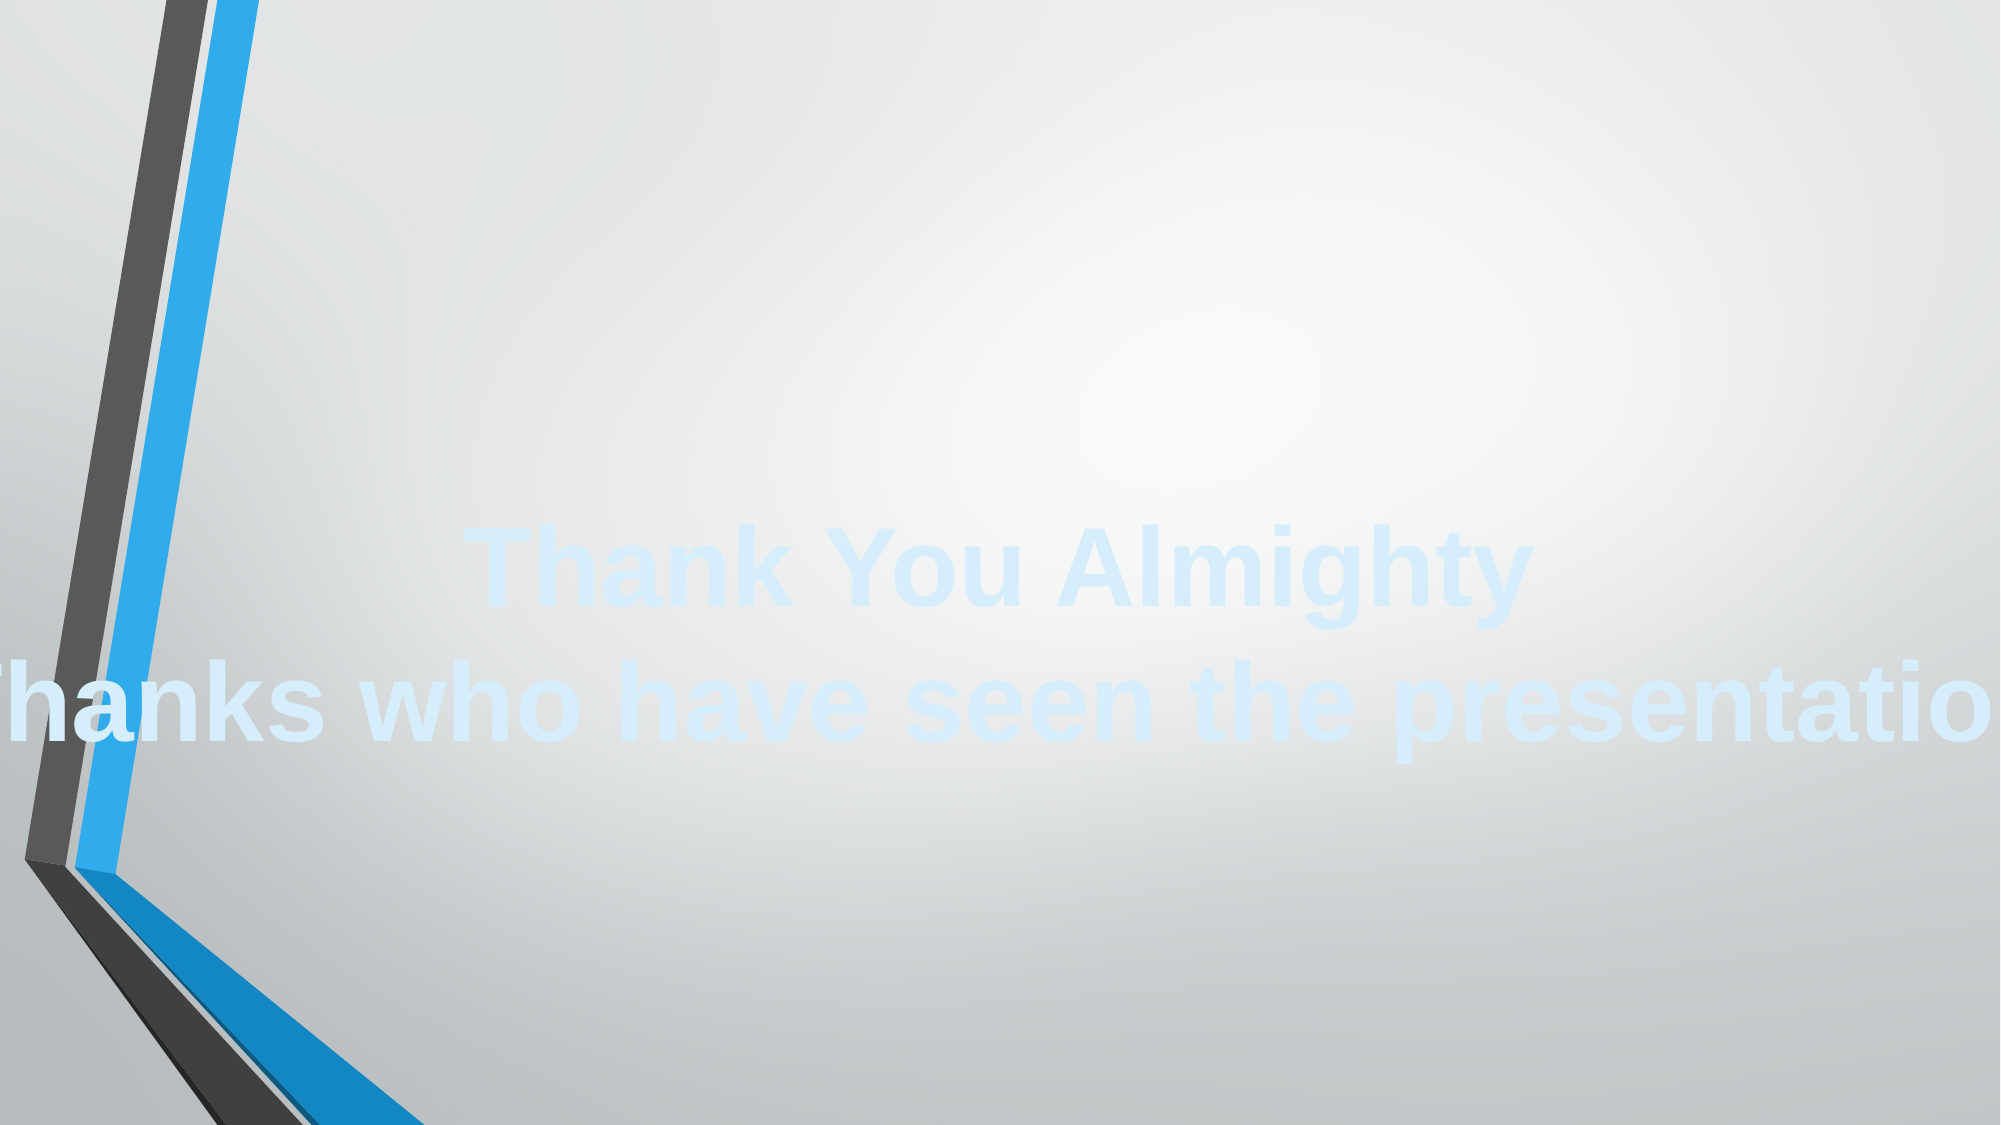

Thank You Almighty
Thanks who have seen the presentation